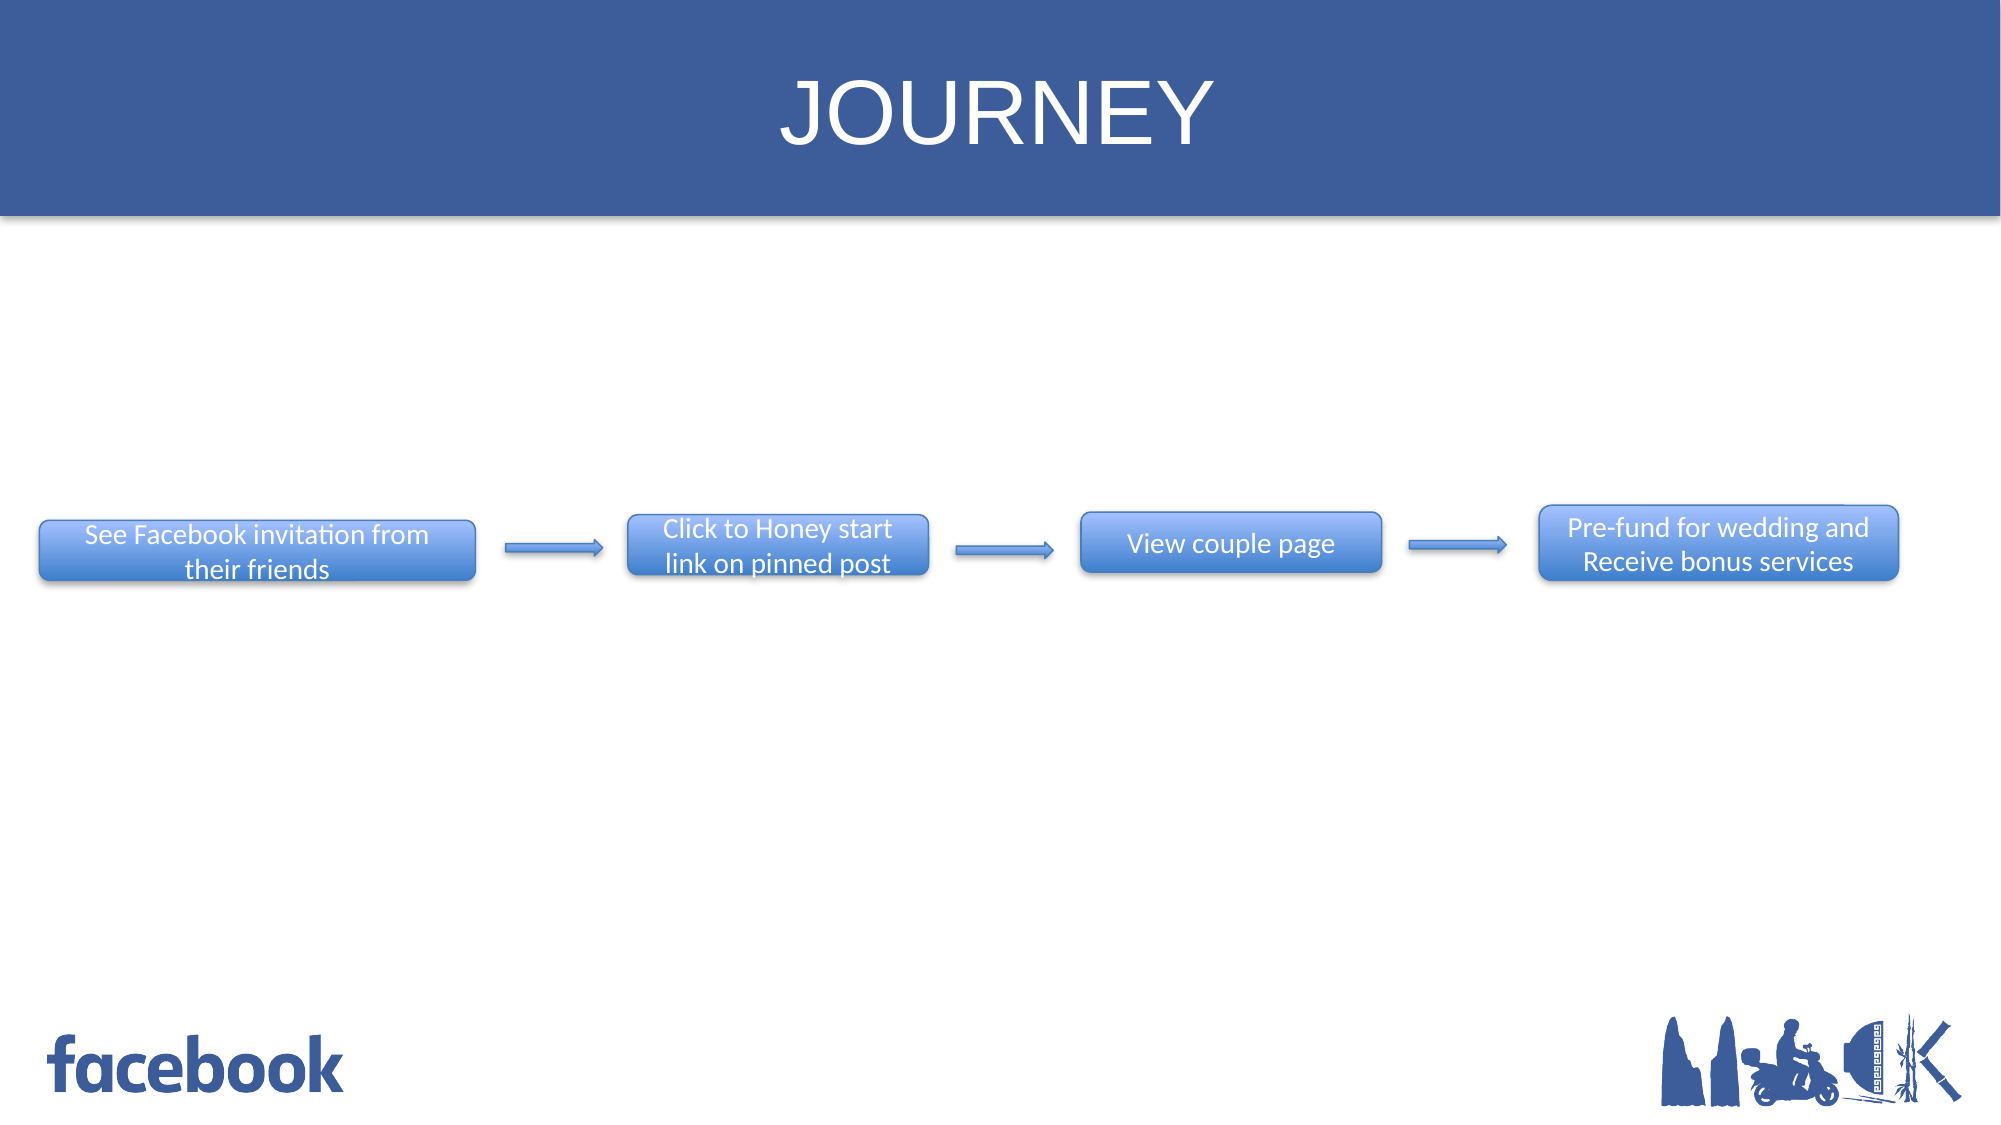

# JOURNEY
Pre-fund for wedding and Receive bonus services
View couple page
Click to Honey start link on pinned post
See Facebook invitation from their friends